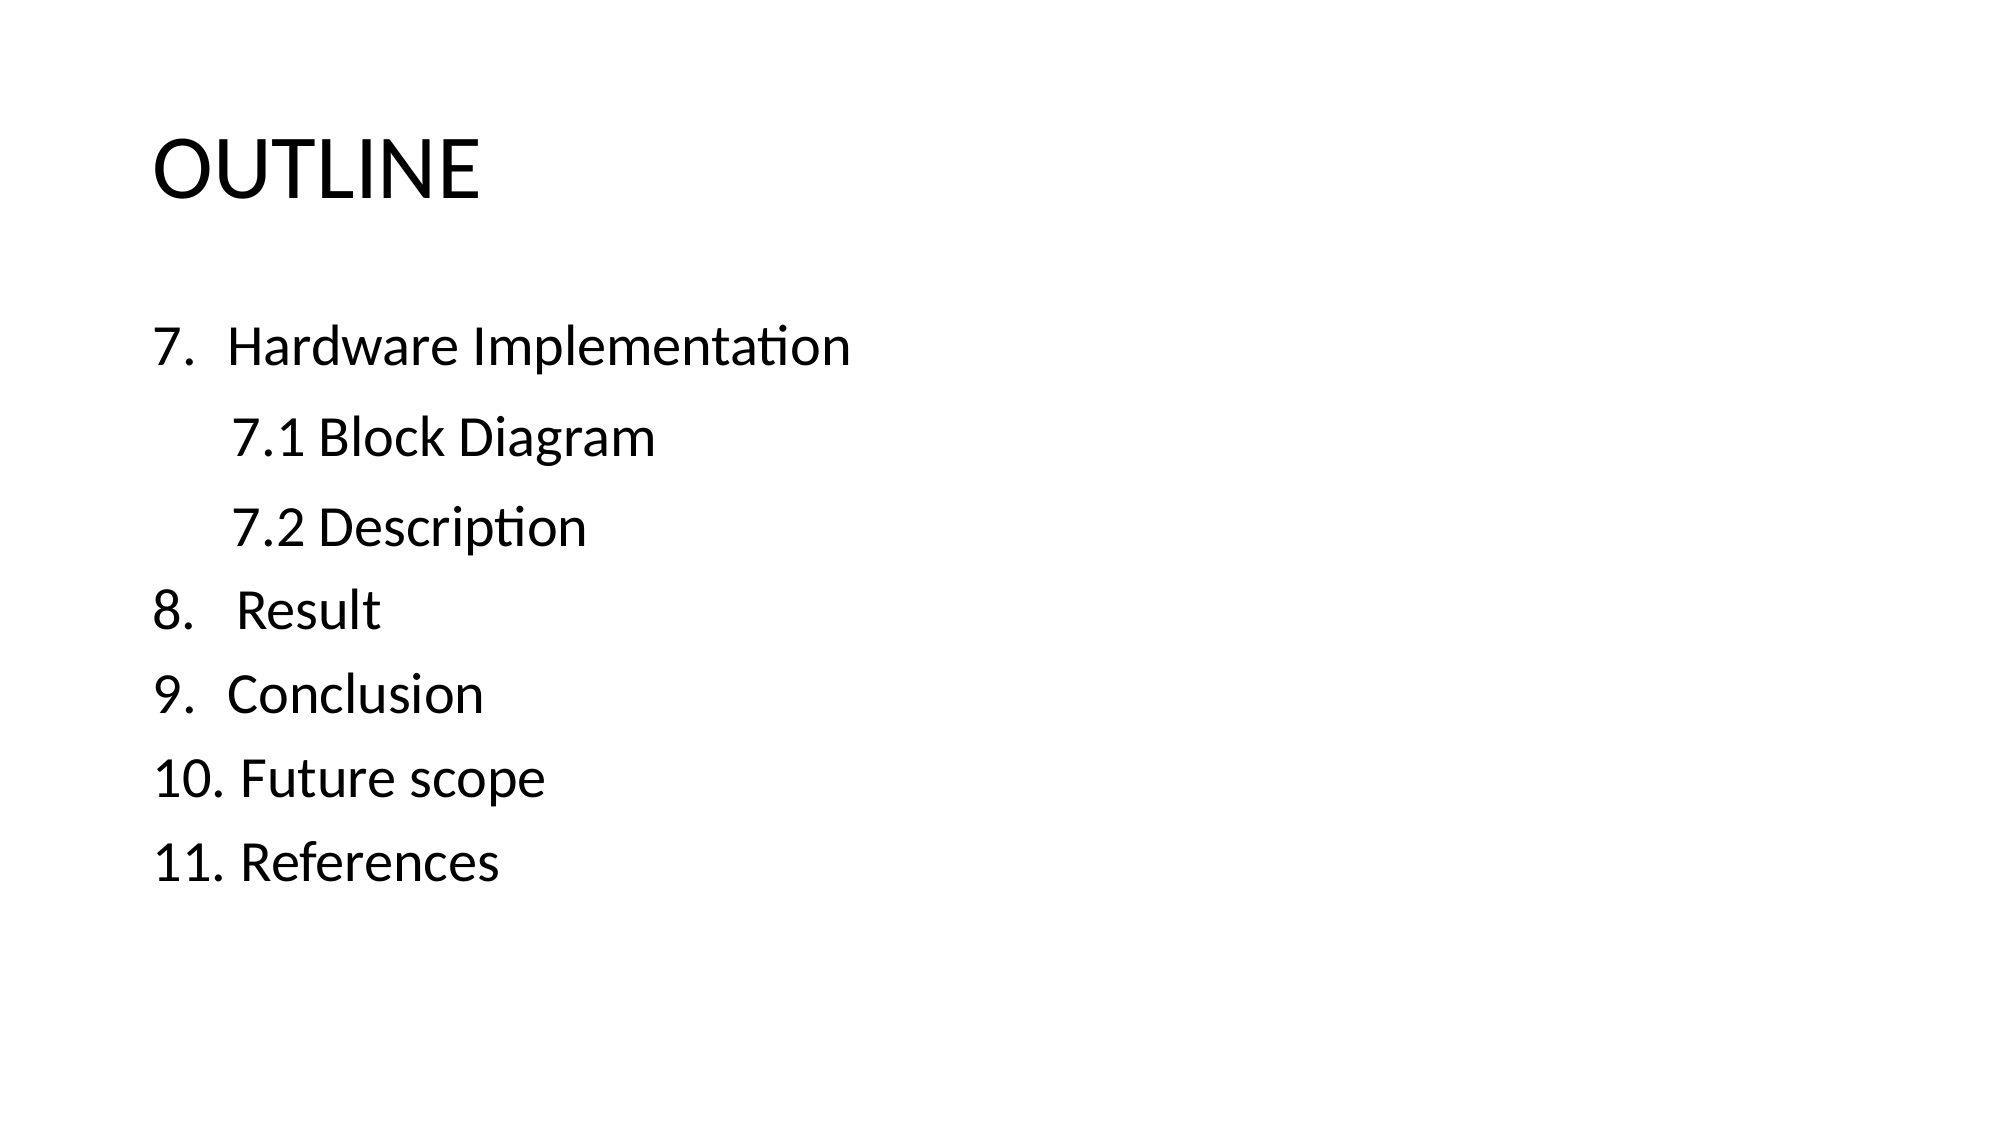

# OUTLINE
Hardware Implementation
      7.1 Block Diagram
      7.2 Description
8.   Result
Conclusion
 Future scope
 References